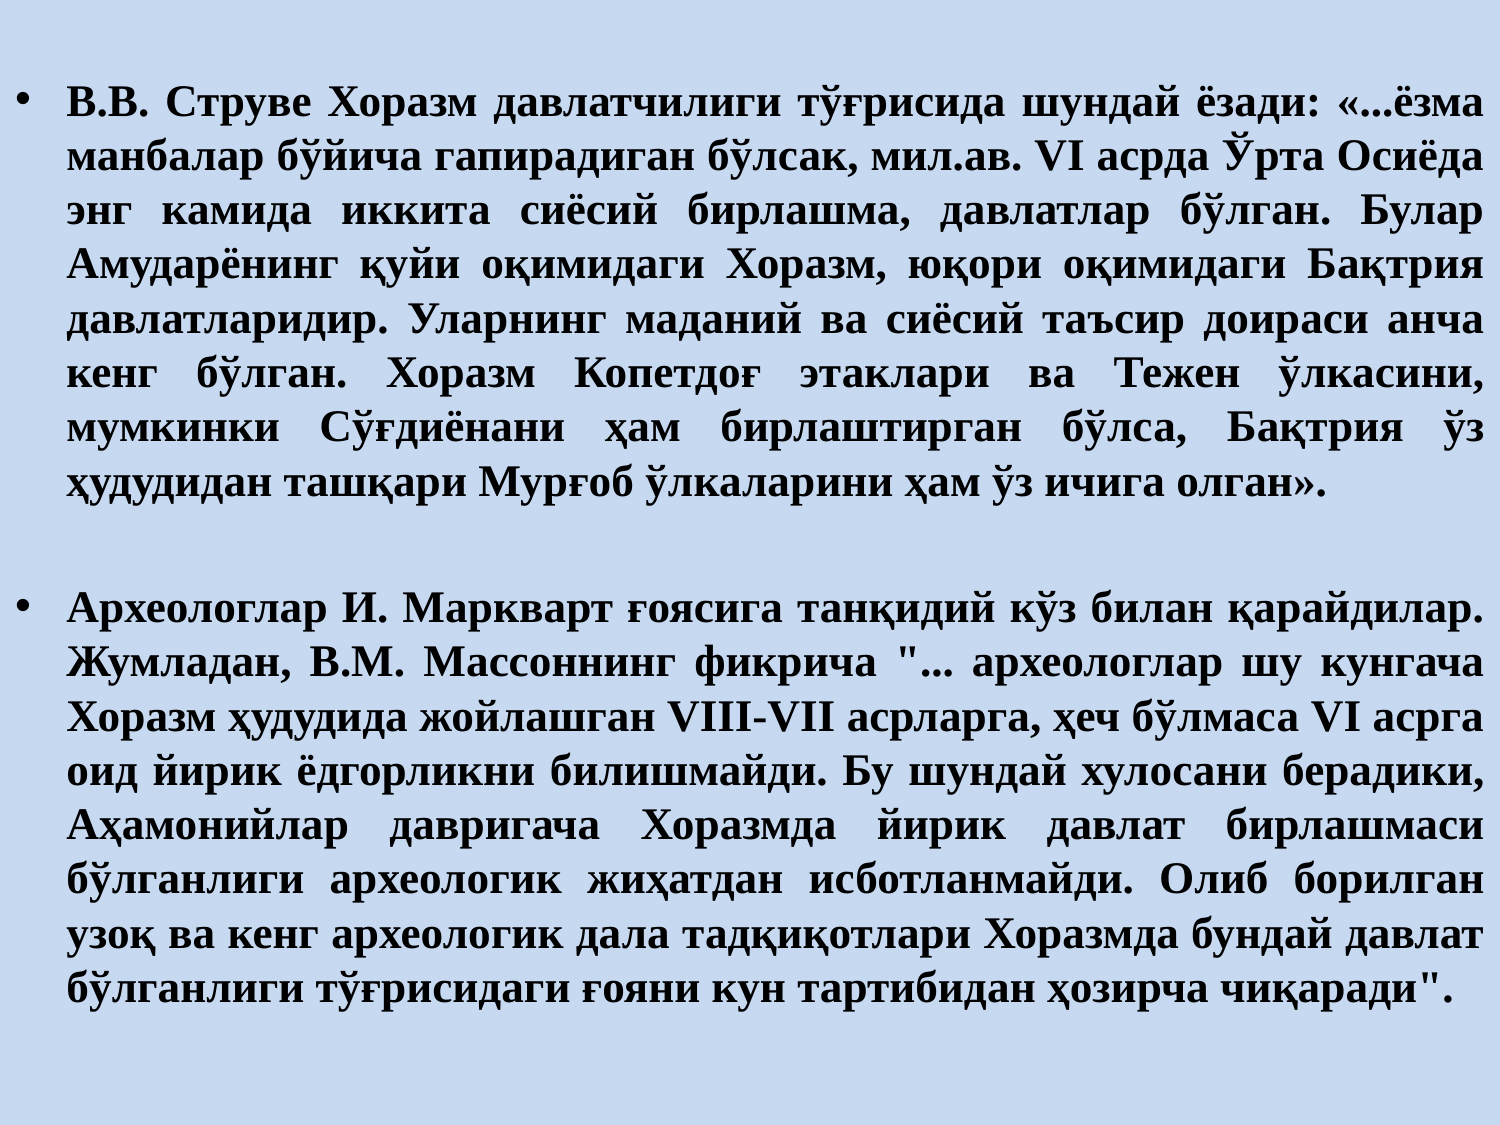

В.В. Струве Хоразм давлатчилиги тўғрисида шундай ёзади: «...ёзма манбалар бўйича гапирадиган бўлсак, мил.ав. VI асрда Ўрта Осиёда энг камида иккита сиёсий бирлашма, давлатлар бўлган. Булар Амударёнинг қуйи оқимидаги Хоразм, юқори оқимидаги Бақтрия давлатларидир. Уларнинг маданий ва сиёсий таъсир доираси анча кенг бўлган. Хоразм Копетдоғ этаклари ва Тежен ўлкасини, мумкинки Сўғдиёнани ҳам бирлаштирган бўлса, Бақтрия ўз ҳудудидан ташқари Мурғоб ўлкаларини ҳам ўз ичига олган».

Археологлар И. Маркварт ғоясига танқидий кўз билан қарайдилар. Жумладан, В.М. Массоннинг фикрича "... археологлар шу кунгача Хоразм ҳудудида жойлашган VIII-VII асрларга, ҳеч бўлмаса VI асрга оид йирик ёдгорликни билишмайди. Бу шундай хулосани берадики, Аҳамонийлар давригача Хоразмда йирик давлат бирлашмаси бўлганлиги археологик жиҳатдан исботланмайди. Олиб борилган узоқ ва кенг археологик дала тадқиқотлари Хоразмда бундай давлат бўлганлиги тўғрисидаги ғояни кун тартибидан ҳозирча чиқаради".